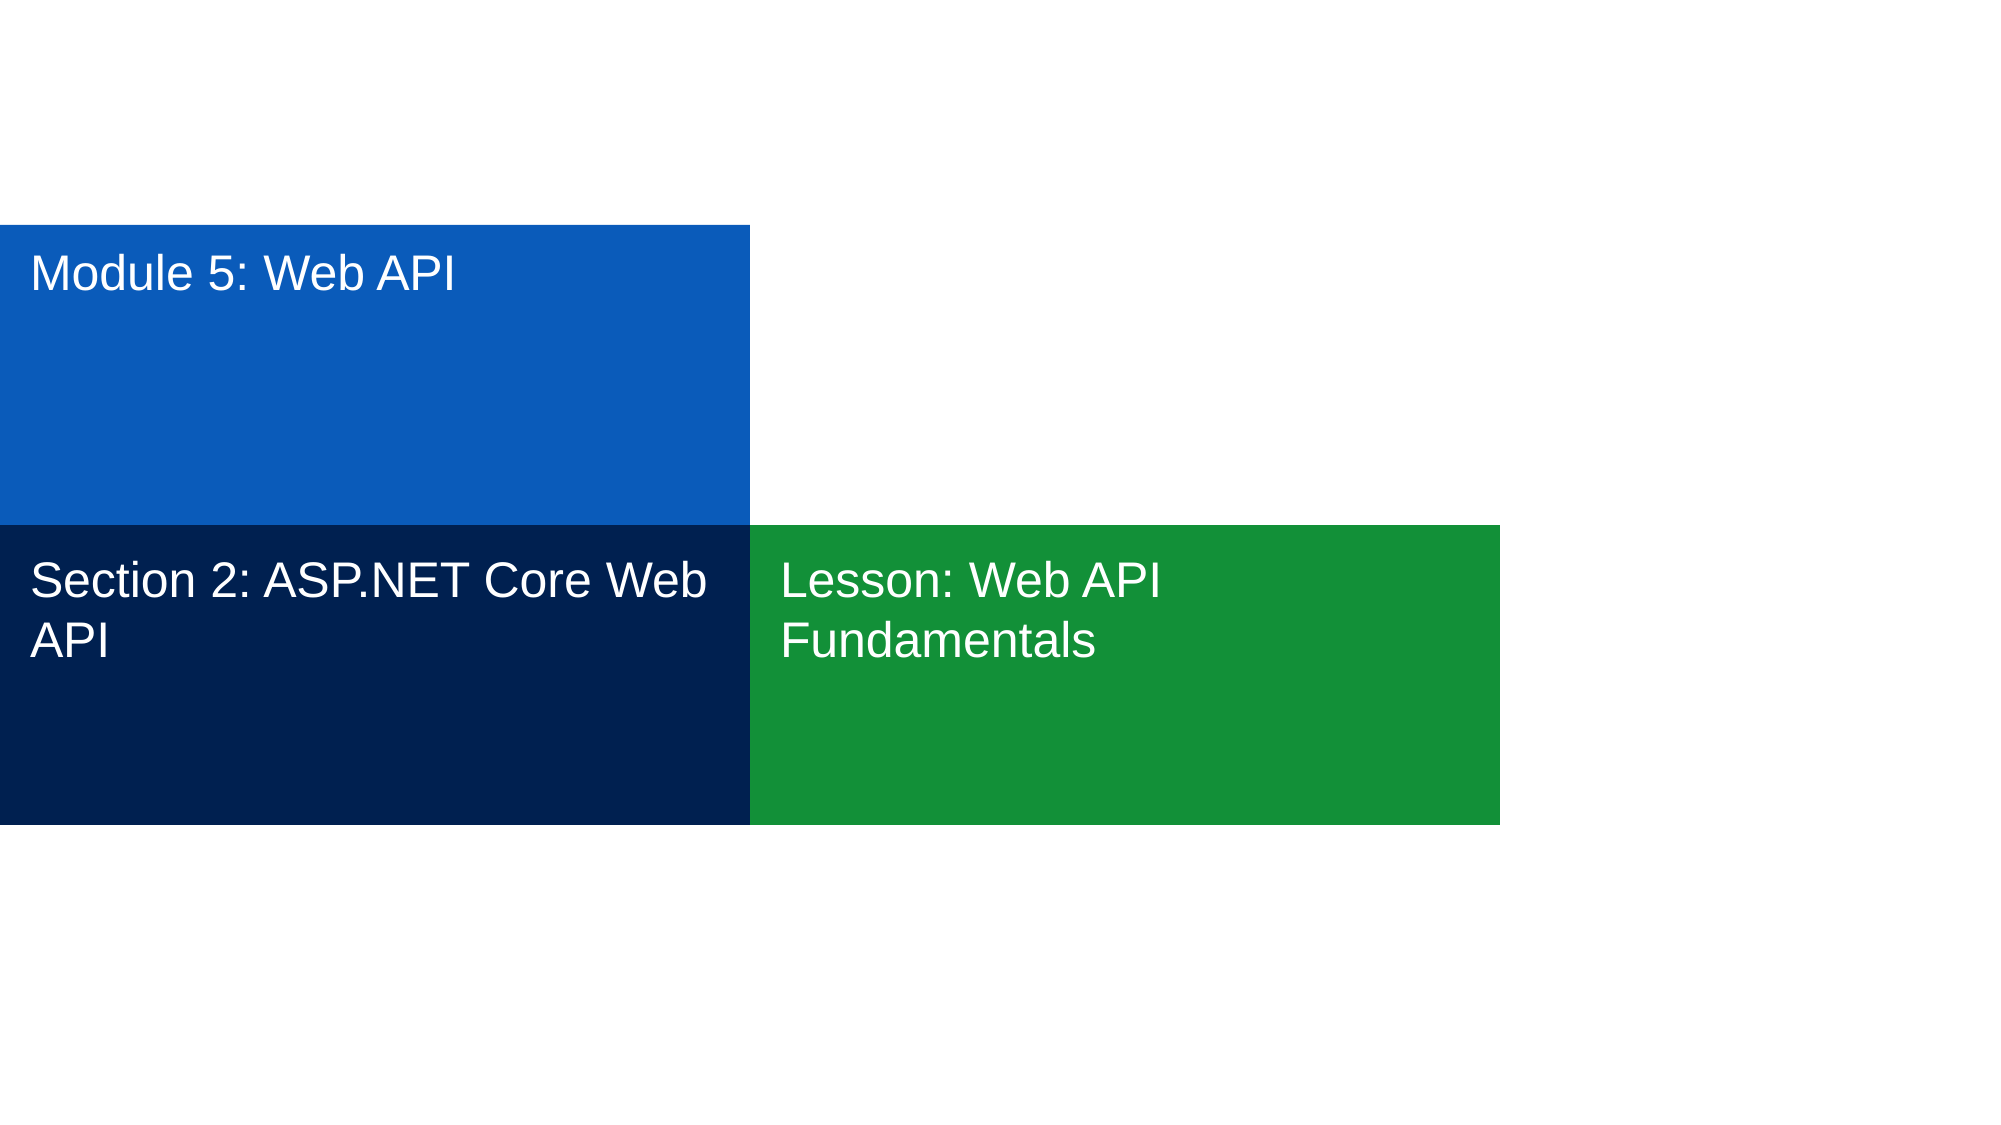

# Module 5: Web API
Section 2: ASP.NET Core Web API
Lesson: Web API Fundamentals